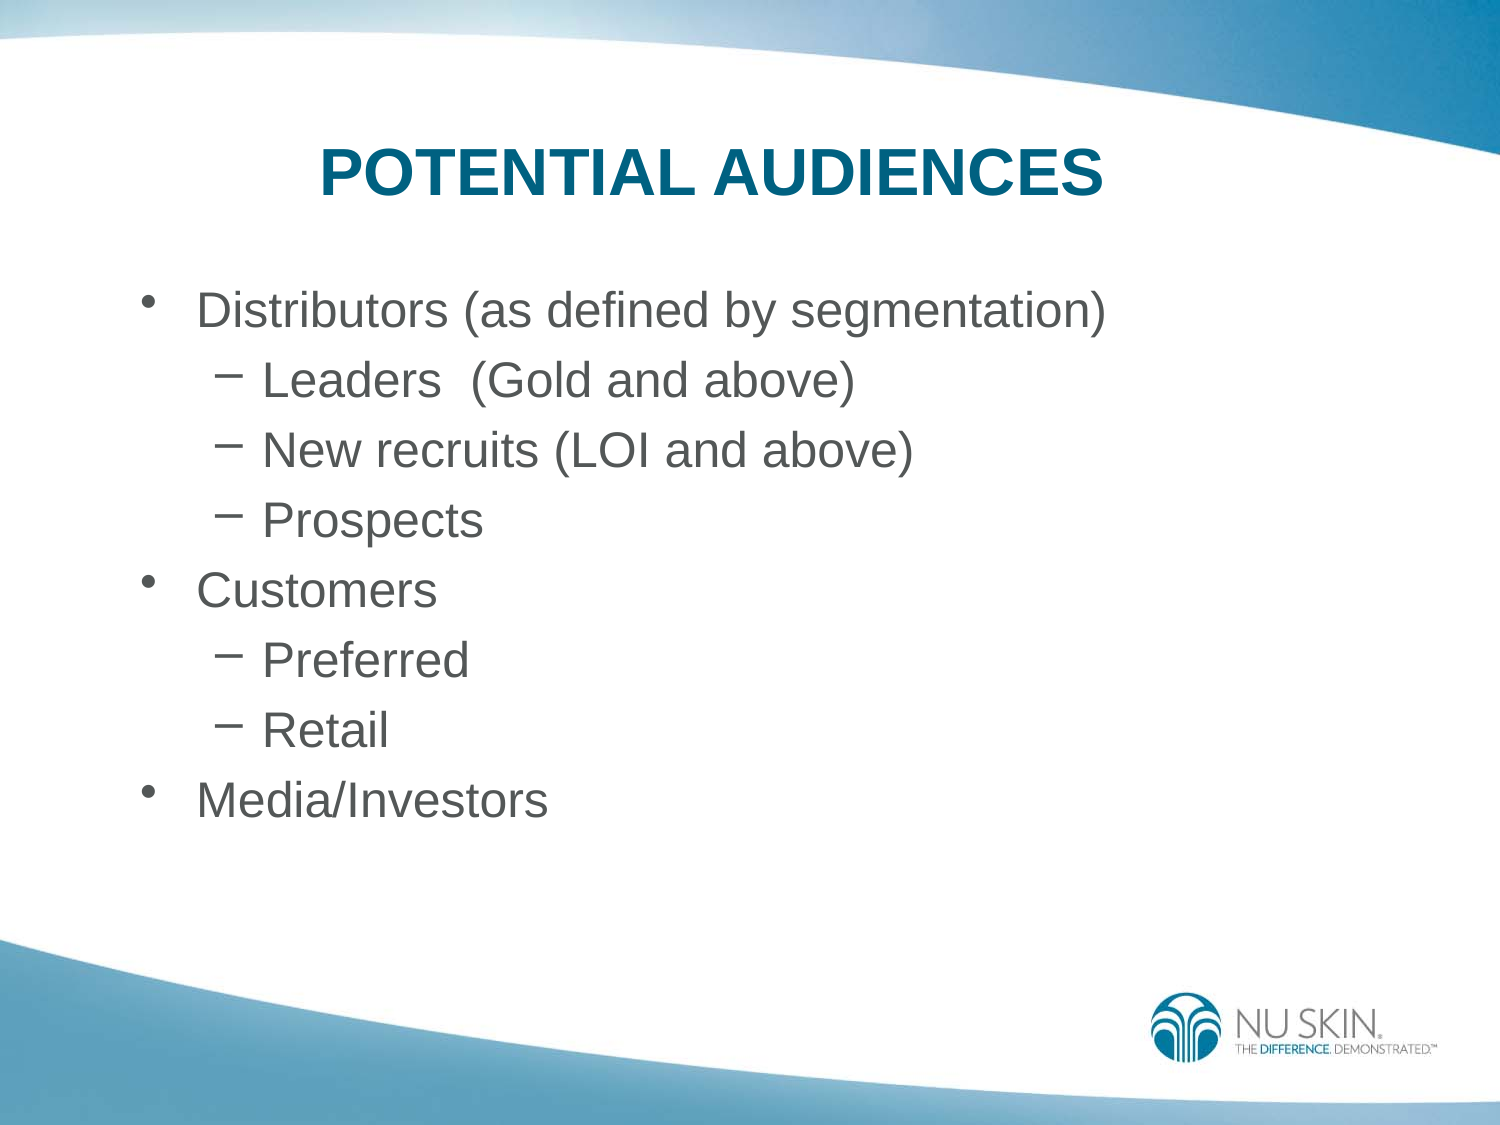

# POTENTIAL AUDIENCES
Distributors (as defined by segmentation)
Leaders  (Gold and above)
New recruits (LOI and above)
Prospects
Customers
Preferred
Retail
Media/Investors